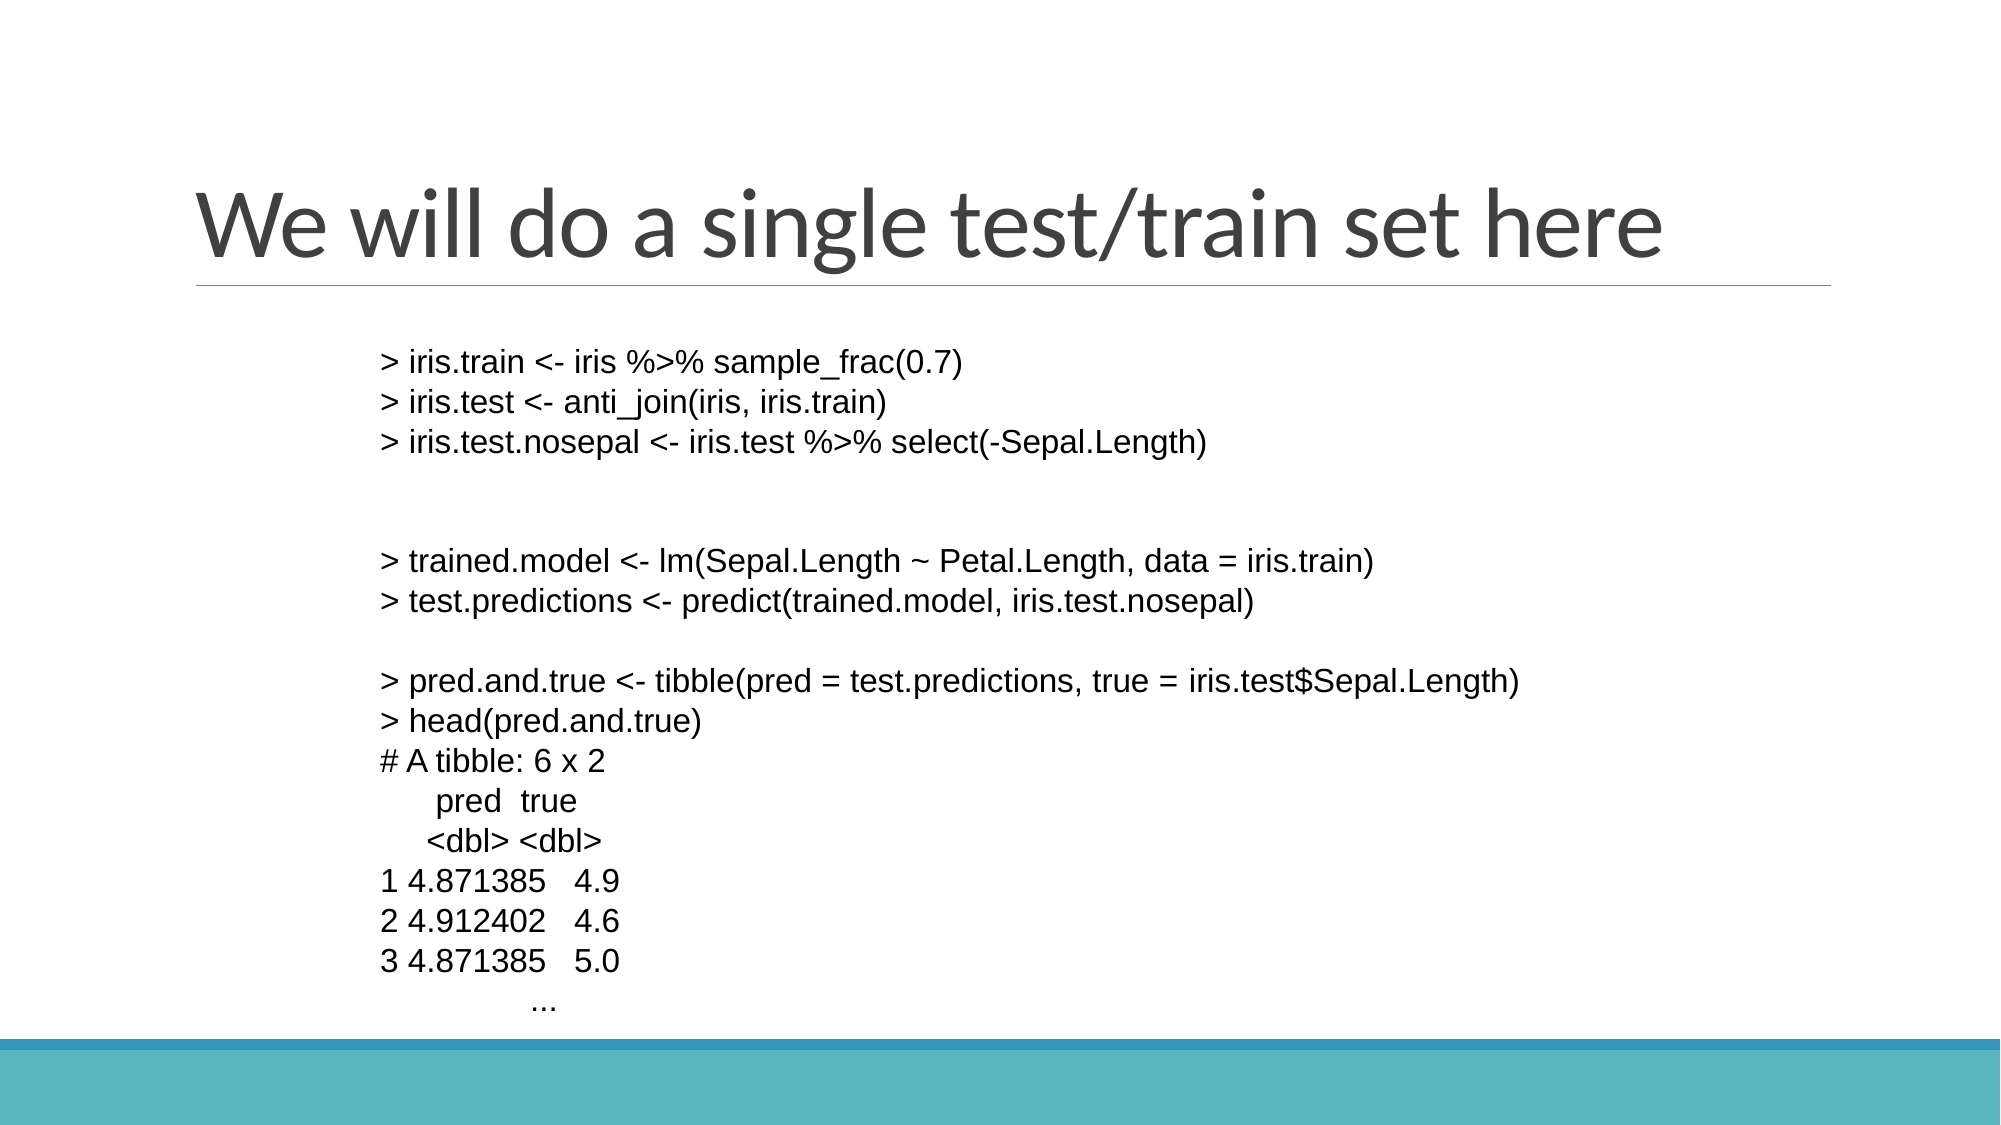

# We will do a single test/train set here
> iris.train <- iris %>% sample_frac(0.7)
> iris.test <- anti_join(iris, iris.train)
> iris.test.nosepal <- iris.test %>% select(-Sepal.Length)

> trained.model <- lm(Sepal.Length ~ Petal.Length, data = iris.train)
> test.predictions <- predict(trained.model, iris.test.nosepal)

> pred.and.true <- tibble(pred = test.predictions, true = iris.test$Sepal.Length)
> head(pred.and.true)
# A tibble: 6 x 2
      pred  true
     <dbl> <dbl>
1 4.871385   4.9
2 4.912402   4.6
3 4.871385   5.0
	...